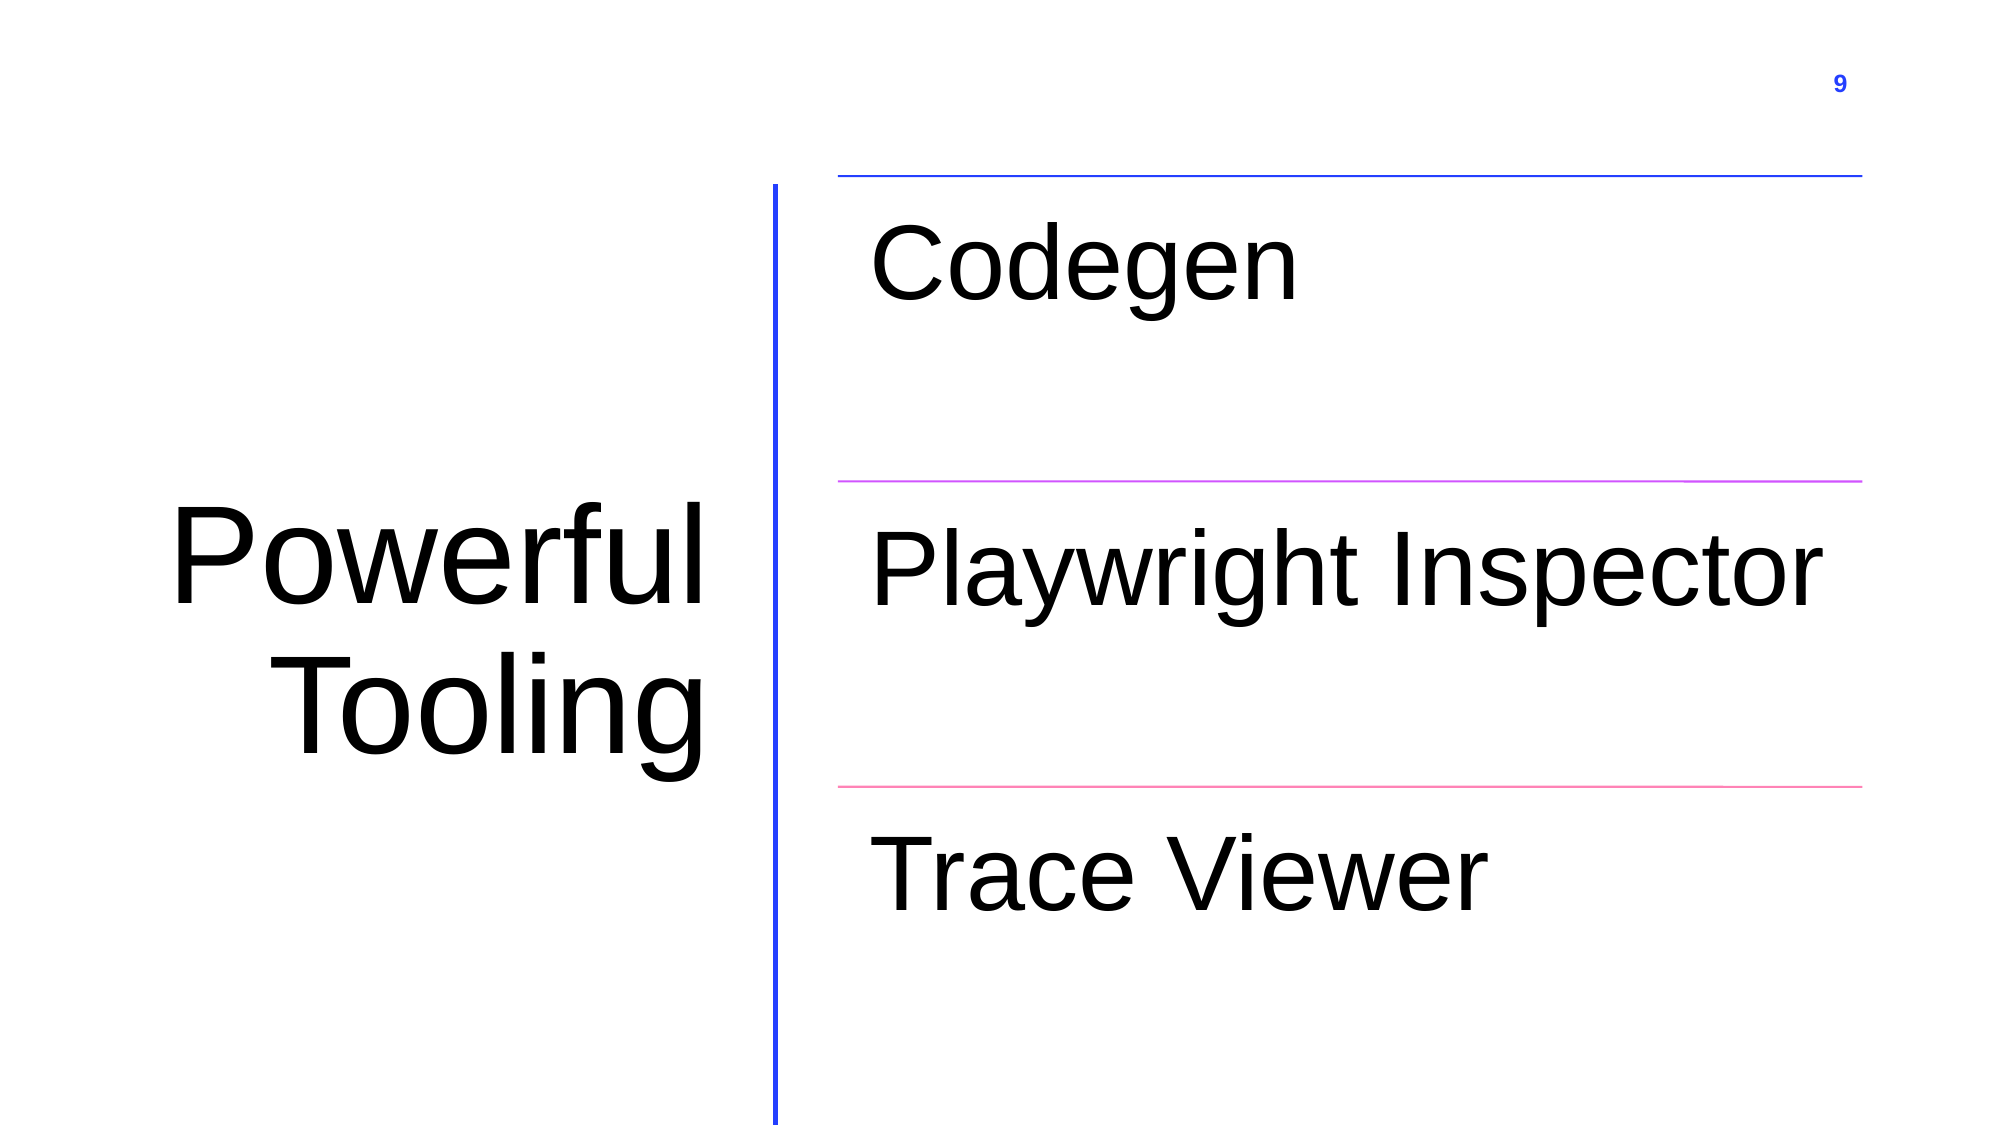

9
# Powerful Tooling
Codegen
Playwright Inspector
Trace Viewer